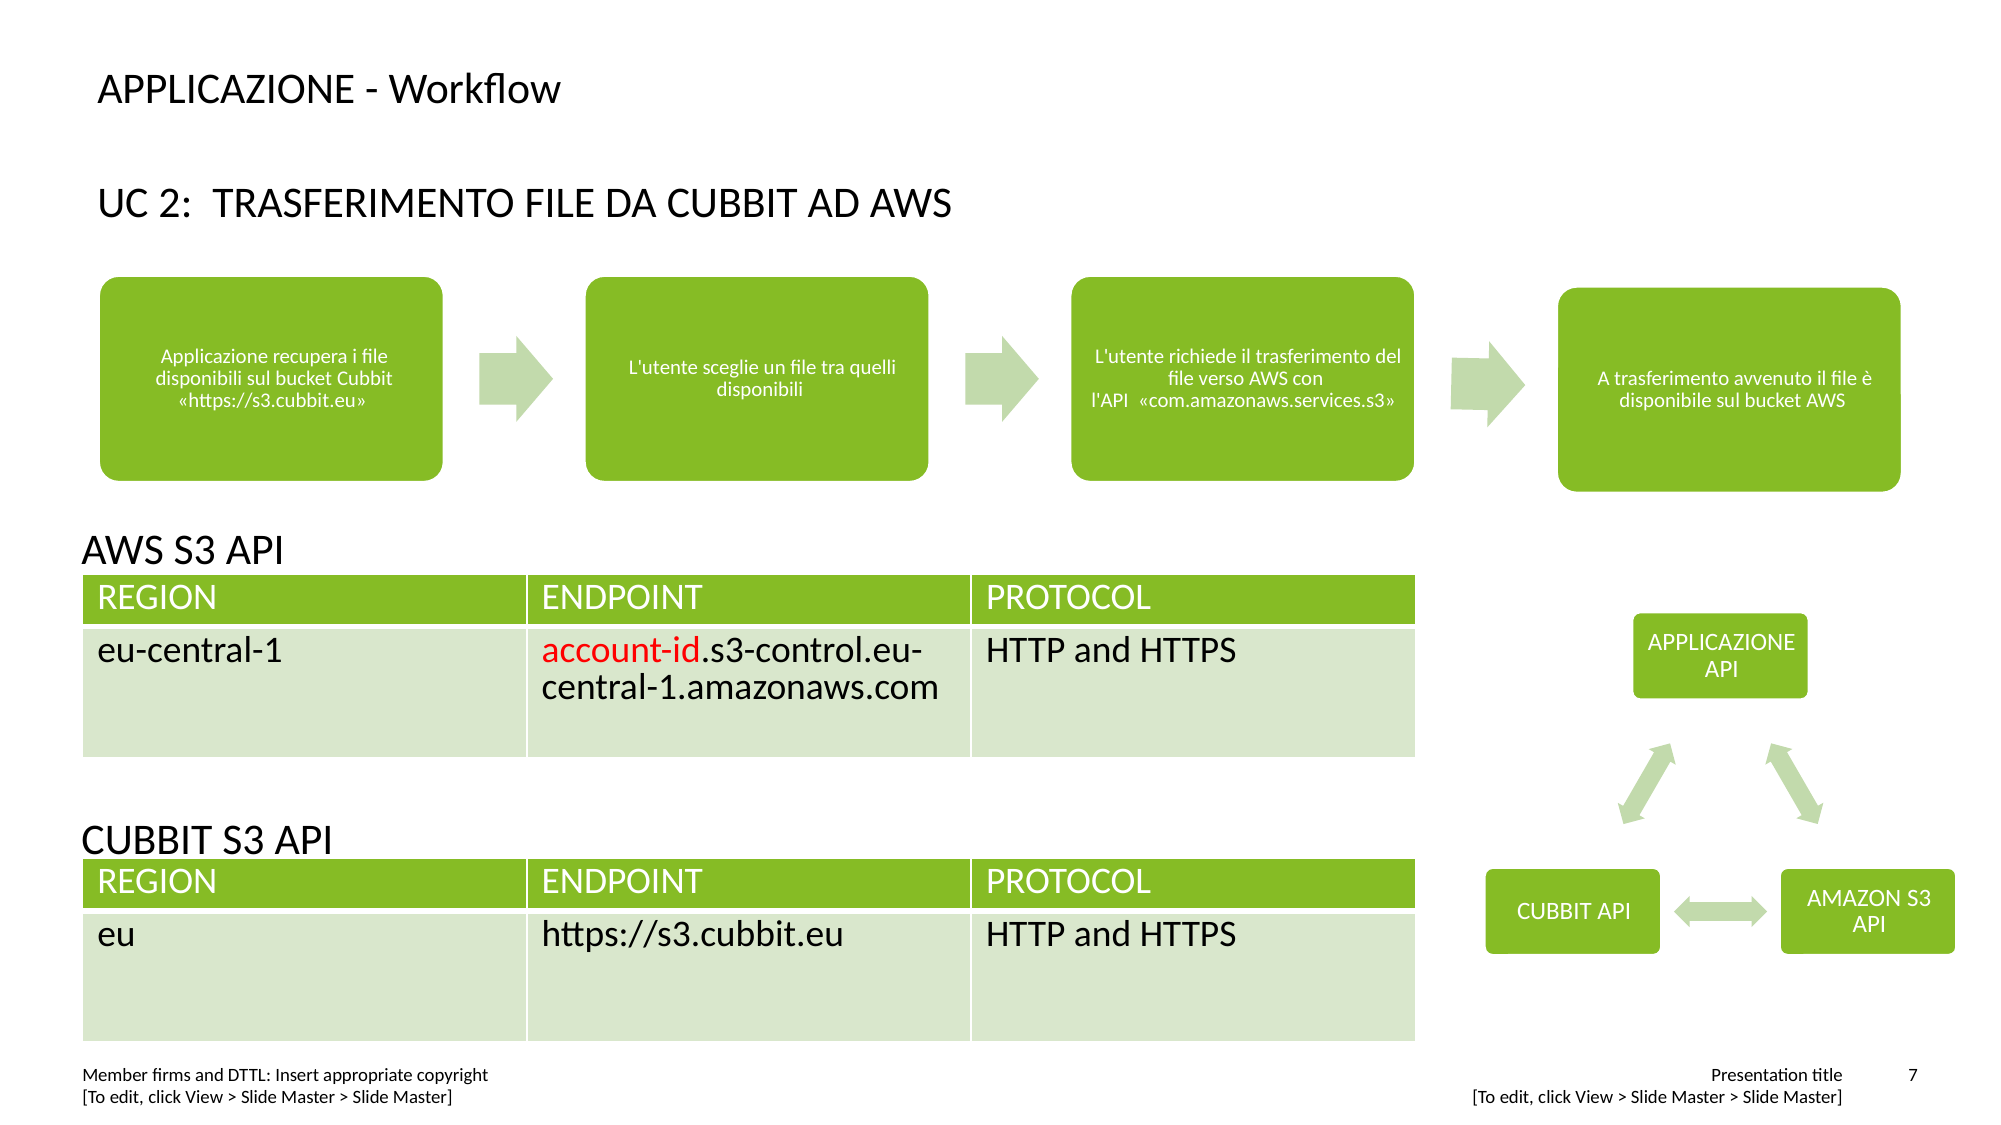

Applicazione recupera i file disponibili sul bucket Cubbit «https://s3.cubbit.eu»

 L'utente sceglie un file tra quelli disponibili

 L'utente richiede il trasferimento del file verso AWS con l'API  «com.amazonaws.services.s3»

 A trasferimento avvenuto il file è disponibile sul bucket AWS
APPLICAZIONE - Workflow
UC 2:  TRASFERIMENTO FILE DA CUBBIT AD AWS
AWS S3 API
| REGION | ENDPOINT | PROTOCOL |
| --- | --- | --- |
| eu-central-1 | account-id.s3-control.eu-central-1.amazonaws.com | HTTP and HTTPS |
APPLICAZIONE API

AMAZON S3 API

CUBBIT API

CUBBIT S3 API
| REGION | ENDPOINT | PROTOCOL |
| --- | --- | --- |
| eu | https://s3.cubbit.eu | HTTP and HTTPS |